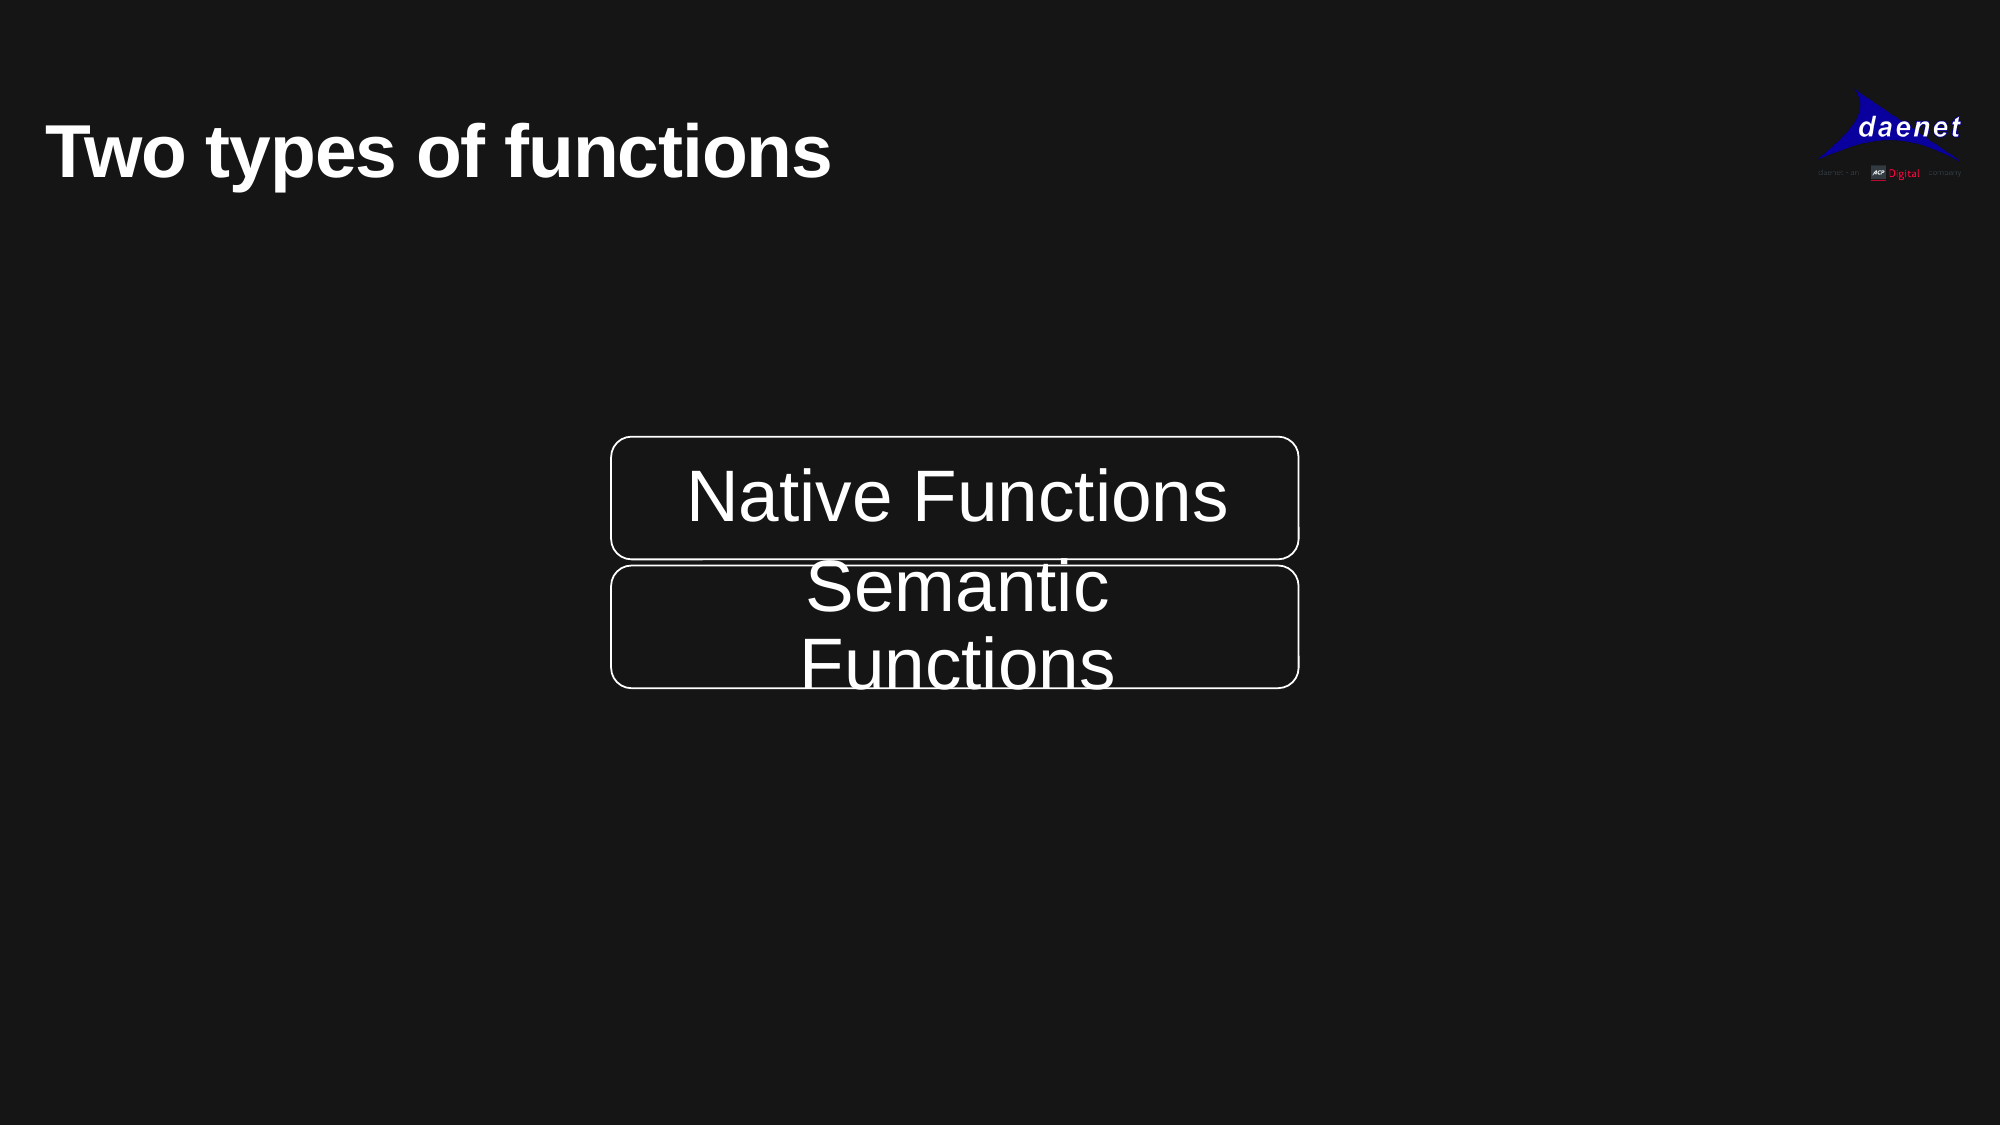

# Two types of functions
Native Functions
Semantic Functions